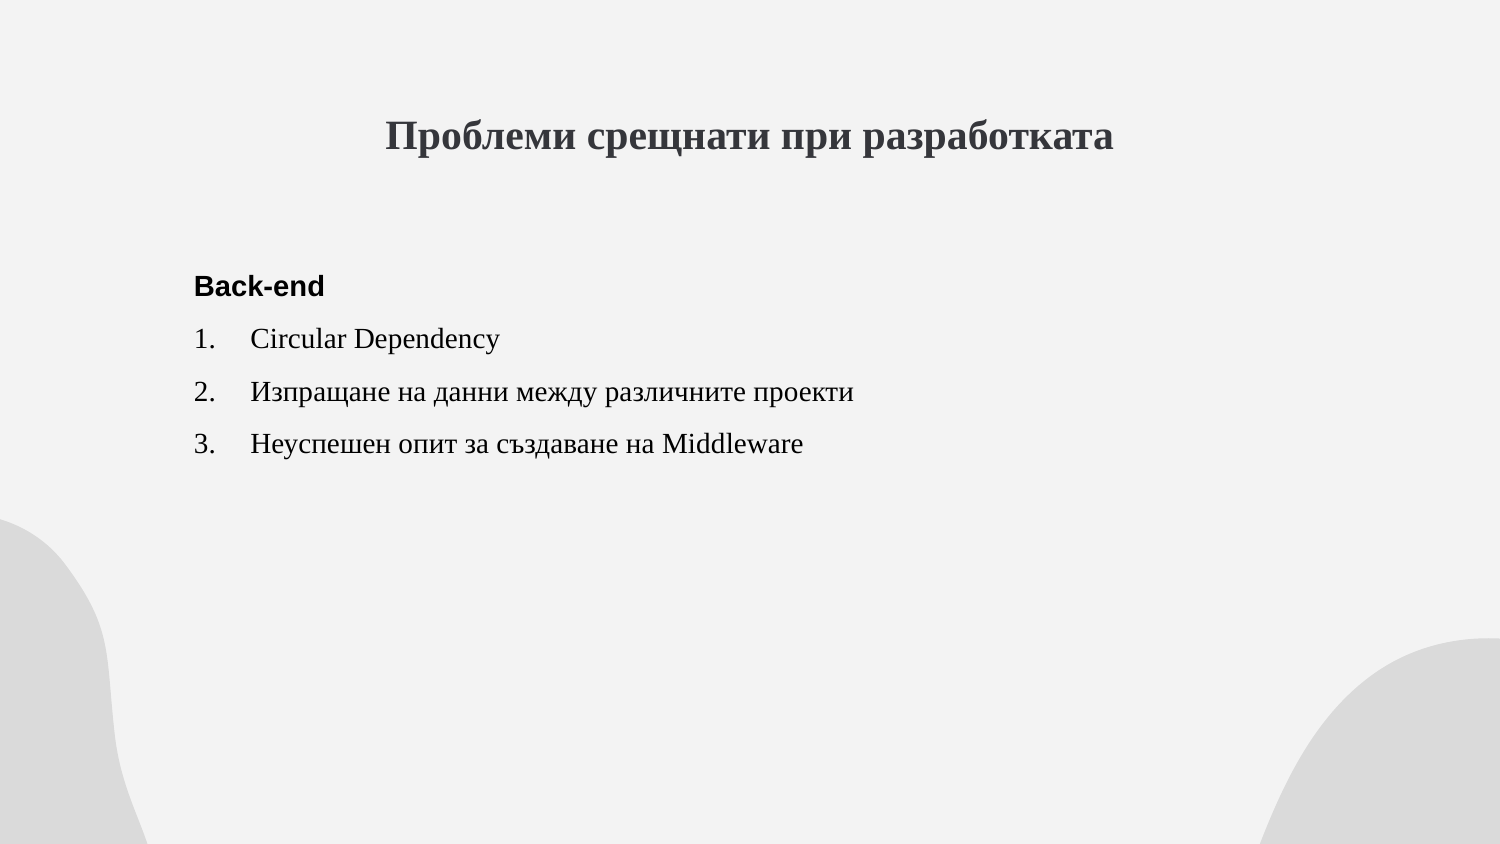

# Проблеми срещнати при разработката
Back-end
Circular Dependency
Изпращане на данни между различните проекти
Неуспешен опит за създаване на Middleware